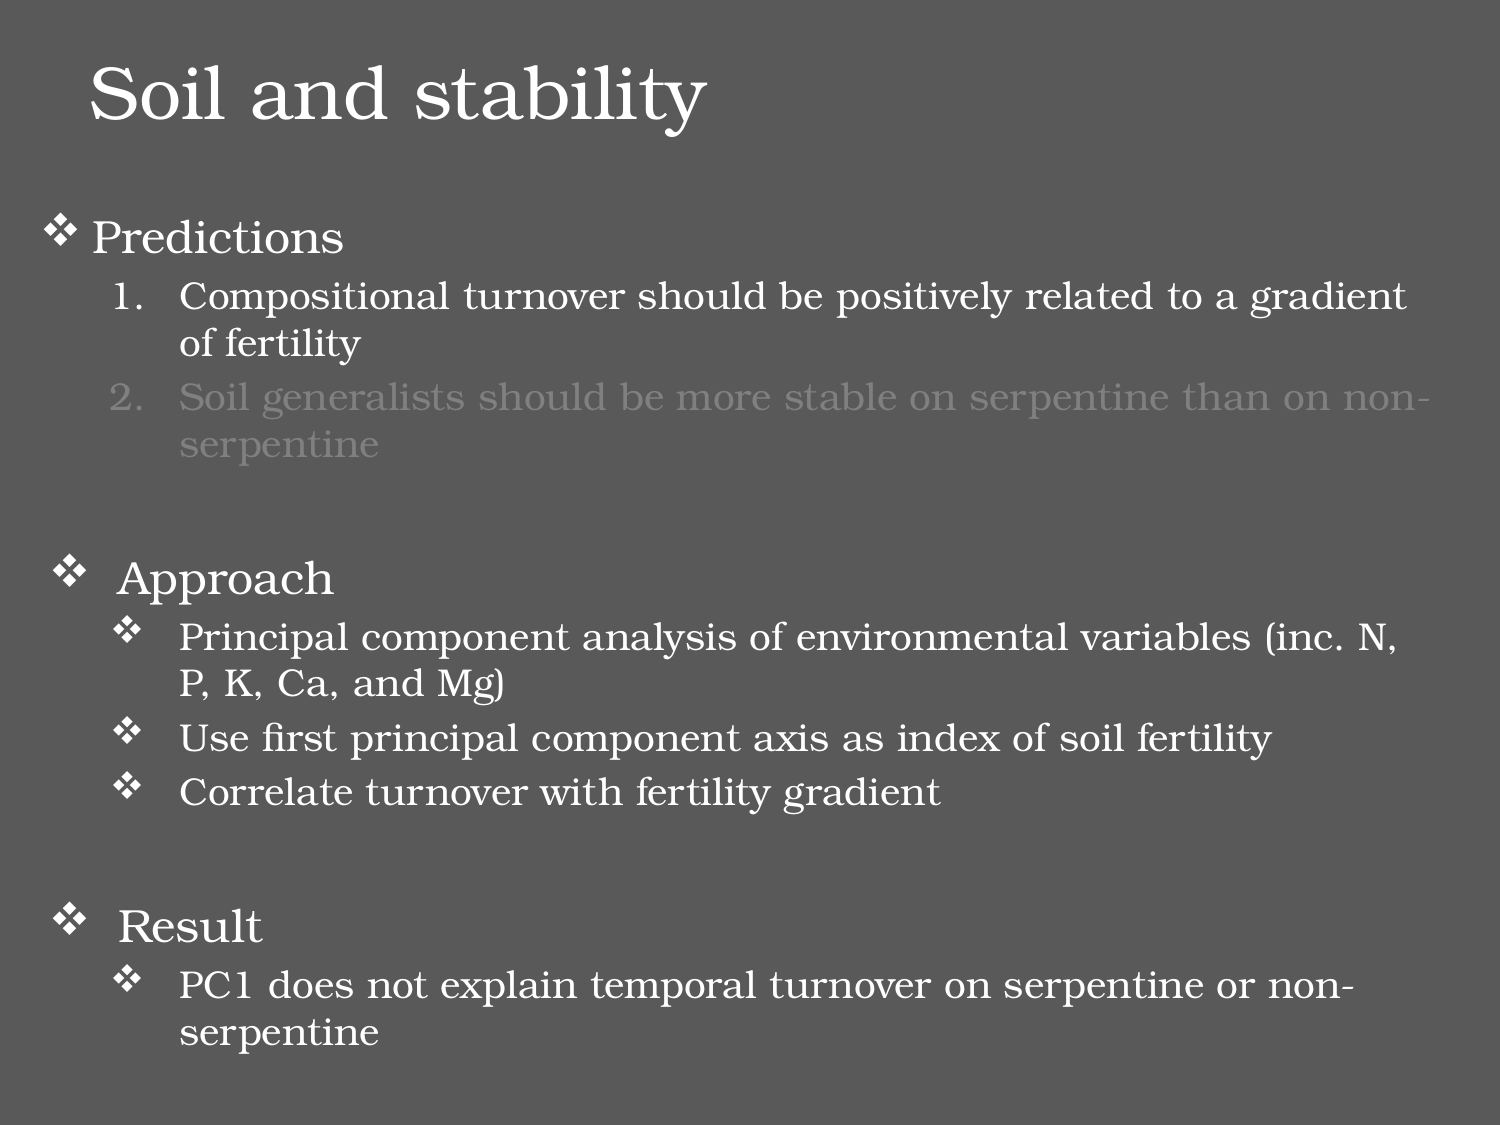

Soil and stability
Predictions
Compositional turnover should be positively related to a gradient of fertility
Soil generalists should be more stable on serpentine than on non-serpentine

Approach
Principal component analysis of environmental variables (inc. N, P, K, Ca, and Mg)
Use first principal component axis as index of soil fertility
Correlate turnover with fertility gradient

Result
PC1 does not explain temporal turnover on serpentine or non-serpentine